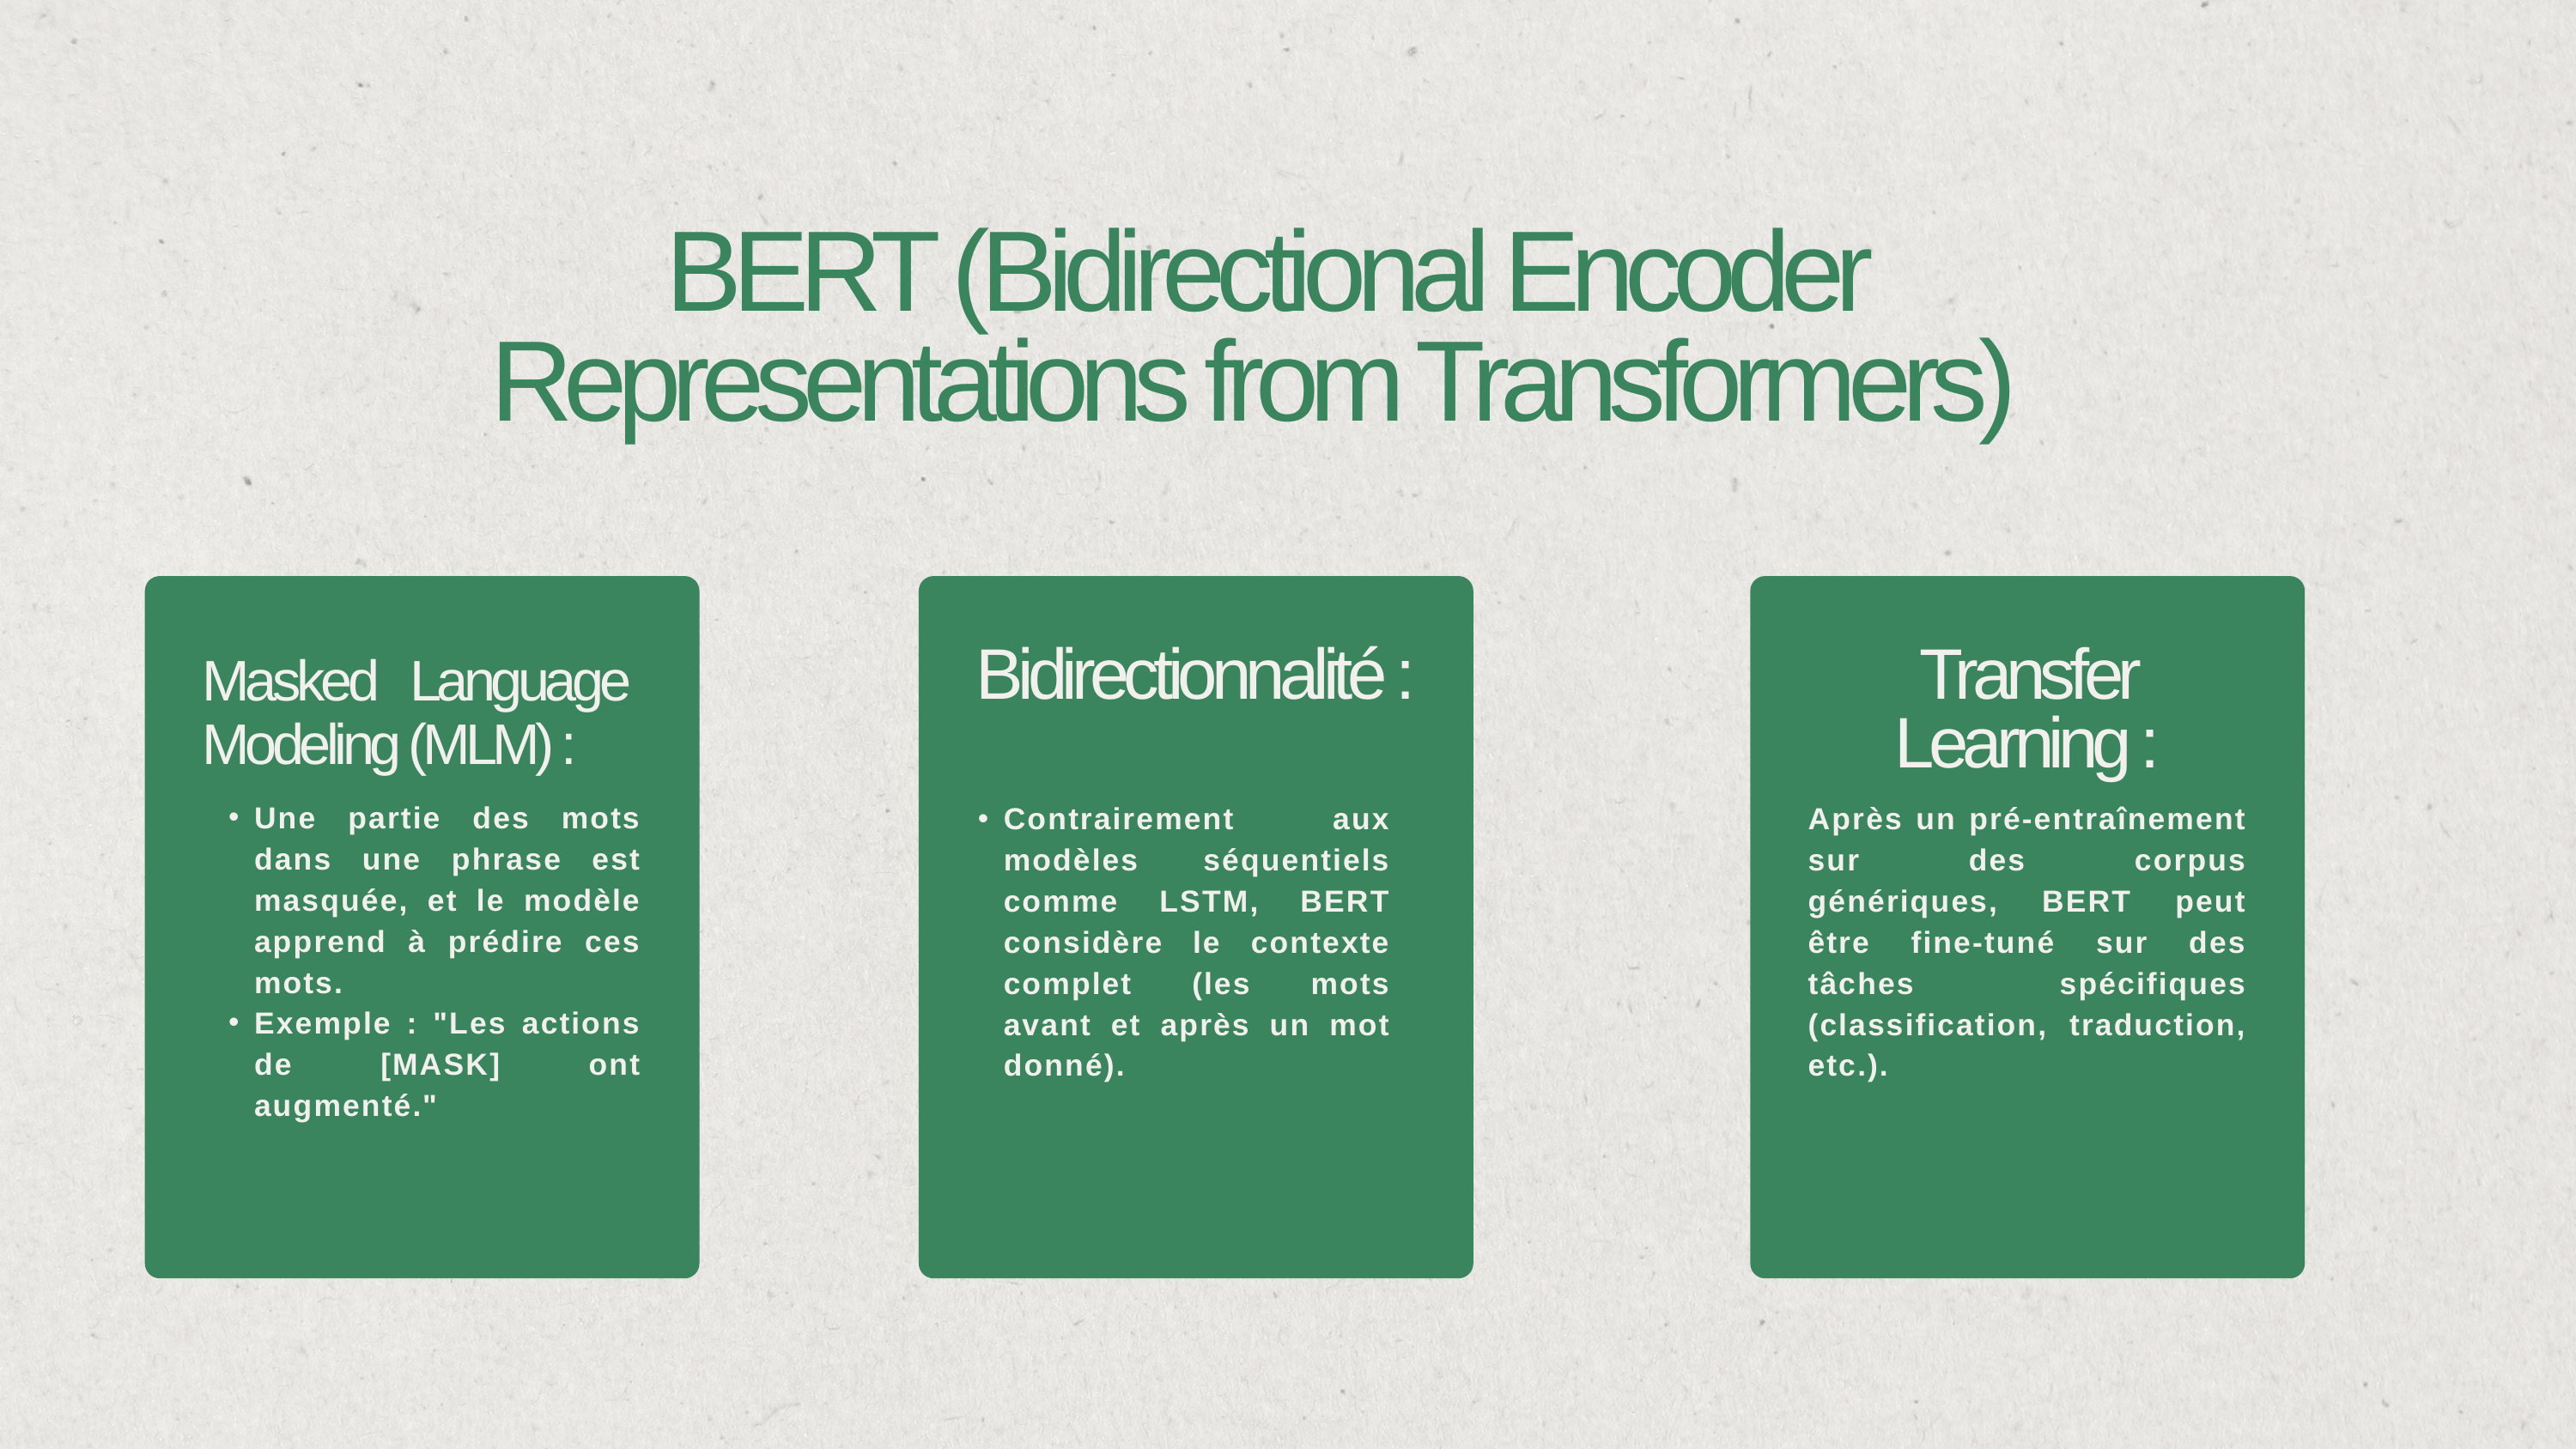

BERT (Bidirectional Encoder Representations from Transformers)

Bidirectionnalité :

Contrairement aux modèles séquentiels comme LSTM, BERT considère le contexte complet (les mots avant et après un mot donné).

Transfer Learning :

Après un pré-entraînement sur des corpus génériques, BERT peut être fine-tuné sur des tâches spécifiques (classification, traduction, etc.).
Masked Language Modeling (MLM) :
Une partie des mots dans une phrase est masquée, et le modèle apprend à prédire ces mots.
Exemple : "Les actions de [MASK] ont augmenté."